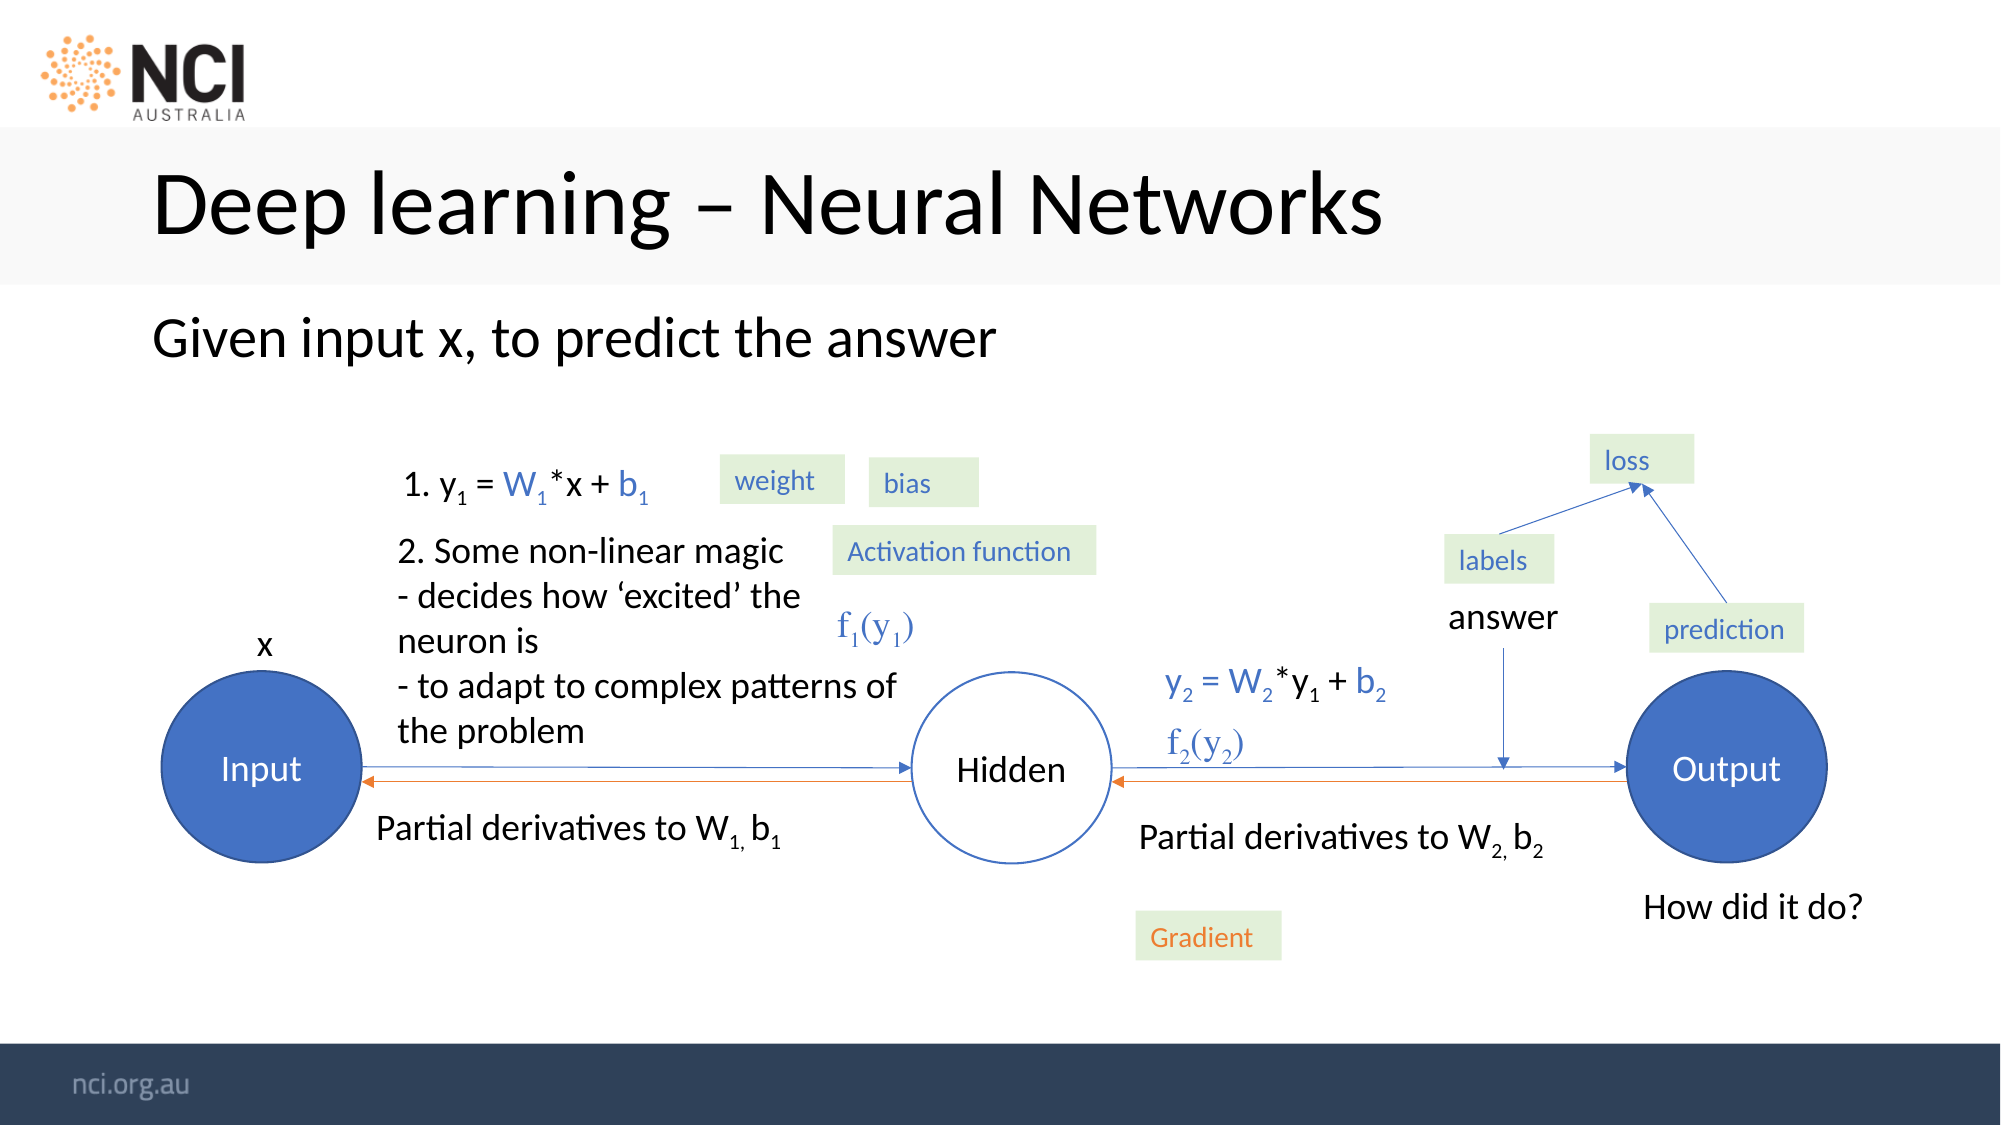

# Deep learning – Neural Networks
Given input x, to predict the answer

loss
1. y1 = W1*x + b1
weight
bias
2. Some non-linear magic
- decides how ‘excited’ the neuron is
- to adapt to complex patterns of the problem
Activation function
labels
answer
 f1(y1)
prediction
x
y2 = W2*y1 + b2
Input
Output
Hidden
 f2(y2)
Partial derivatives to W1, b1
Partial derivatives to W2, b2
How did it do?
Gradient